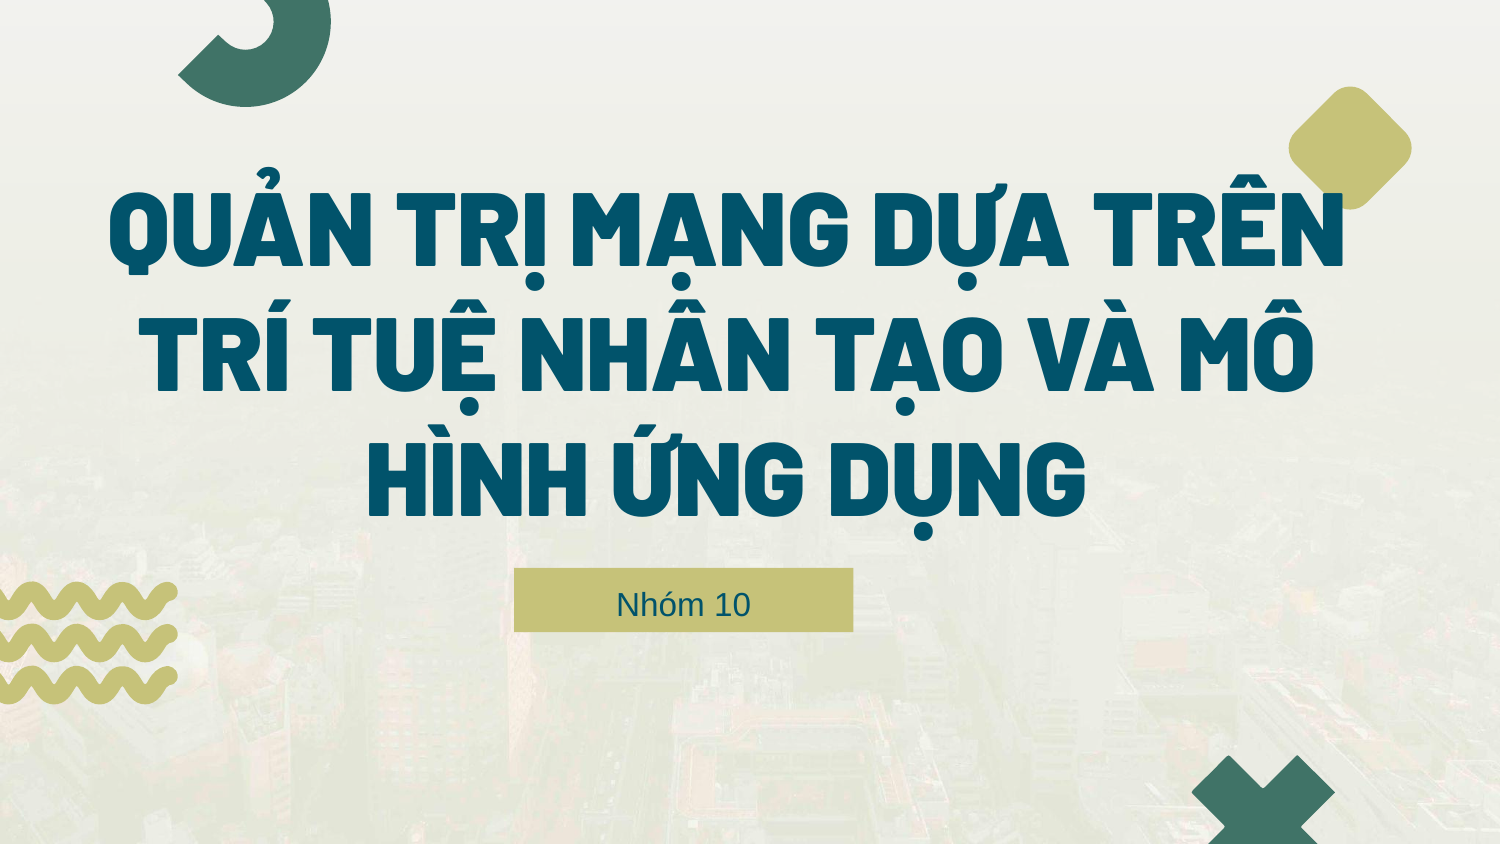

# QUẢN TRỊ MẠNG DỰA TRÊN TRÍ TUỆ NHÂN TẠO VÀ MÔ HÌNH ỨNG DỤNG
Nhóm 10